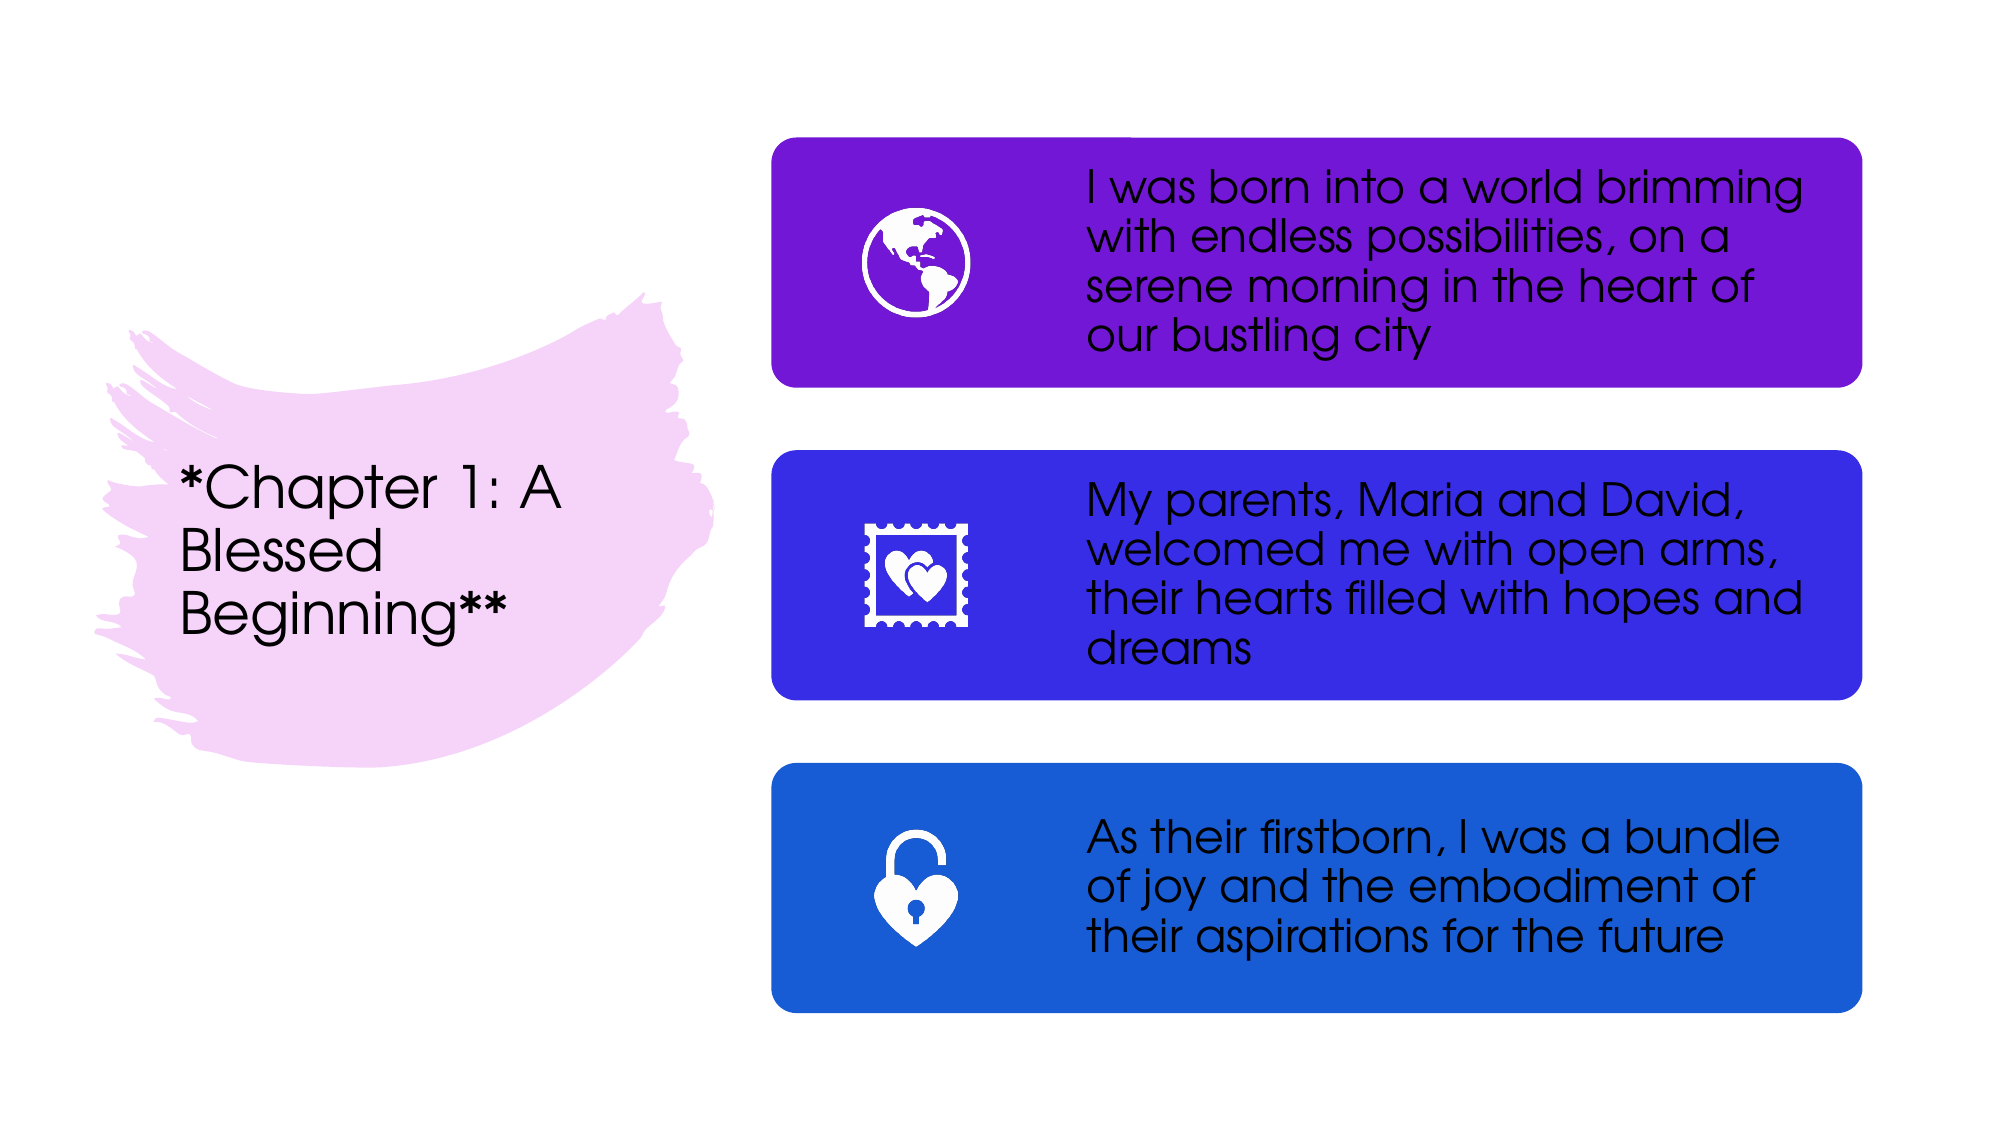

I was born into a world brimming with endless possibilities, on a serene morning in the heart of our bustling city
My parents, Maria and David, welcomed me with open arms, their hearts filled with hopes and dreams
As their firstborn, I was a bundle of joy and the embodiment of their aspirations for the future

# *Chapter 1: A Blessed Beginning**